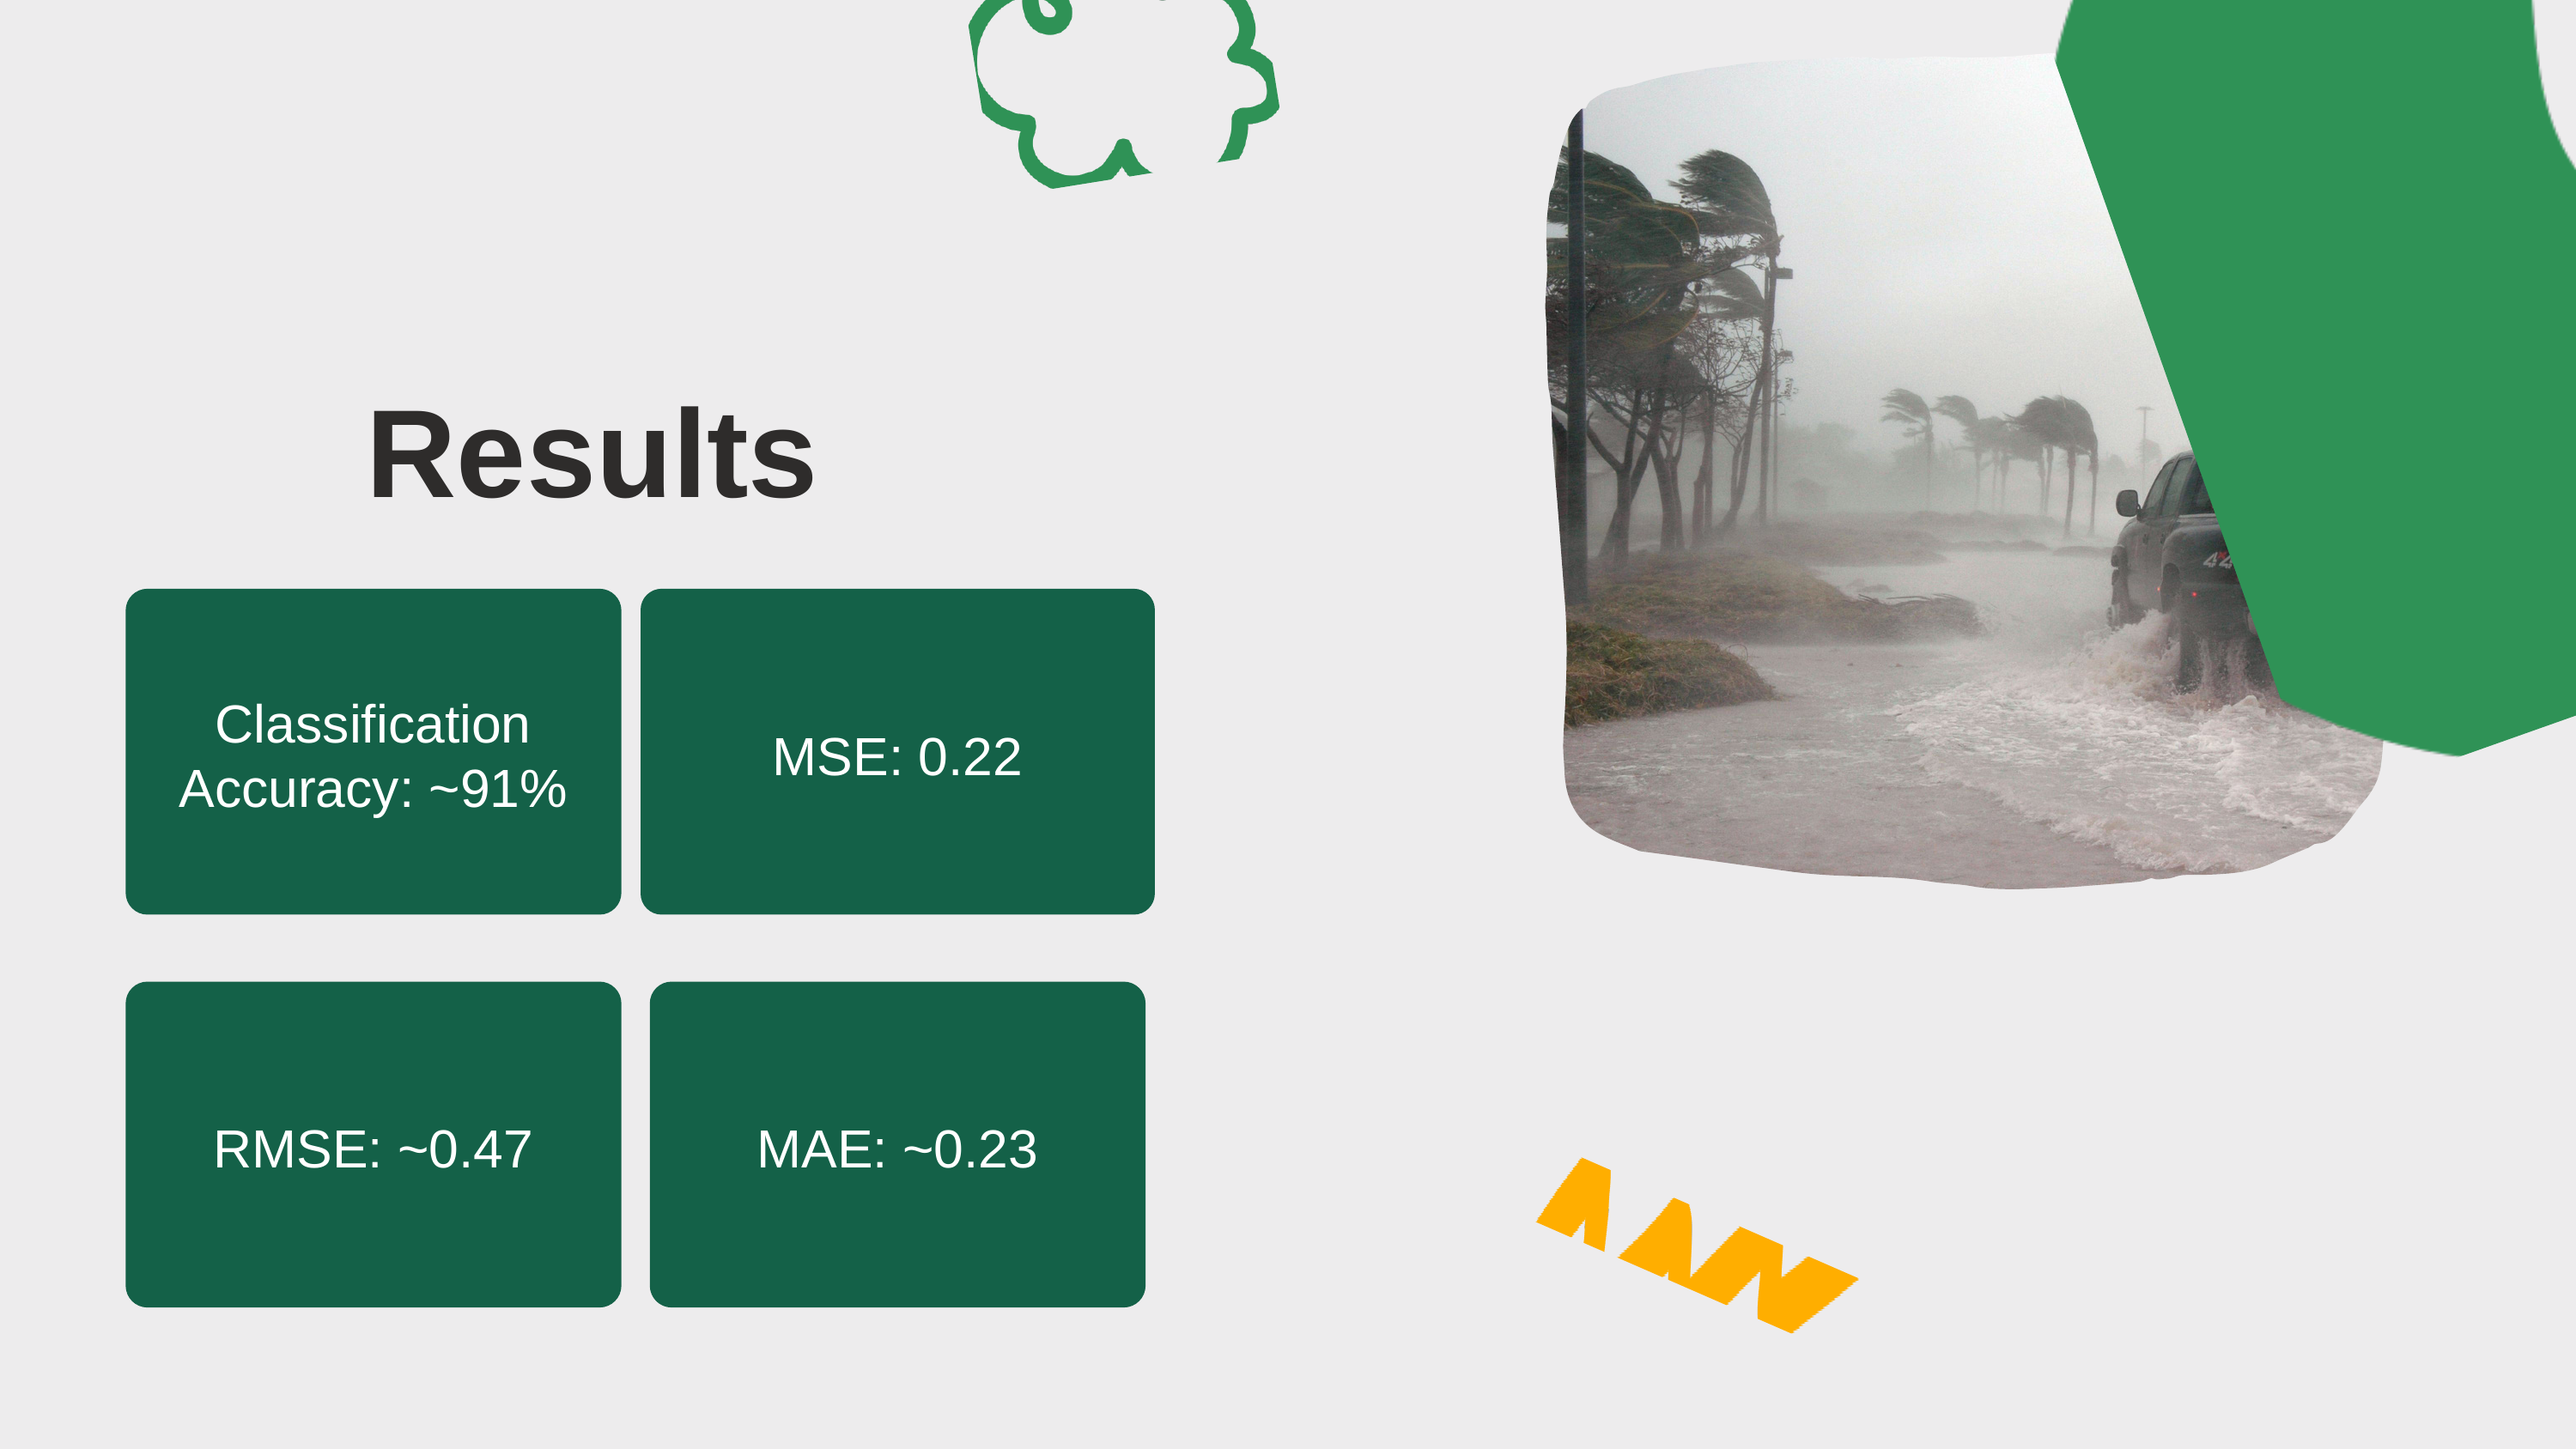

Results​

Classification Accuracy: ~91%​

MSE: 0.22

RMSE: ~0.47

MAE: ~0.23​